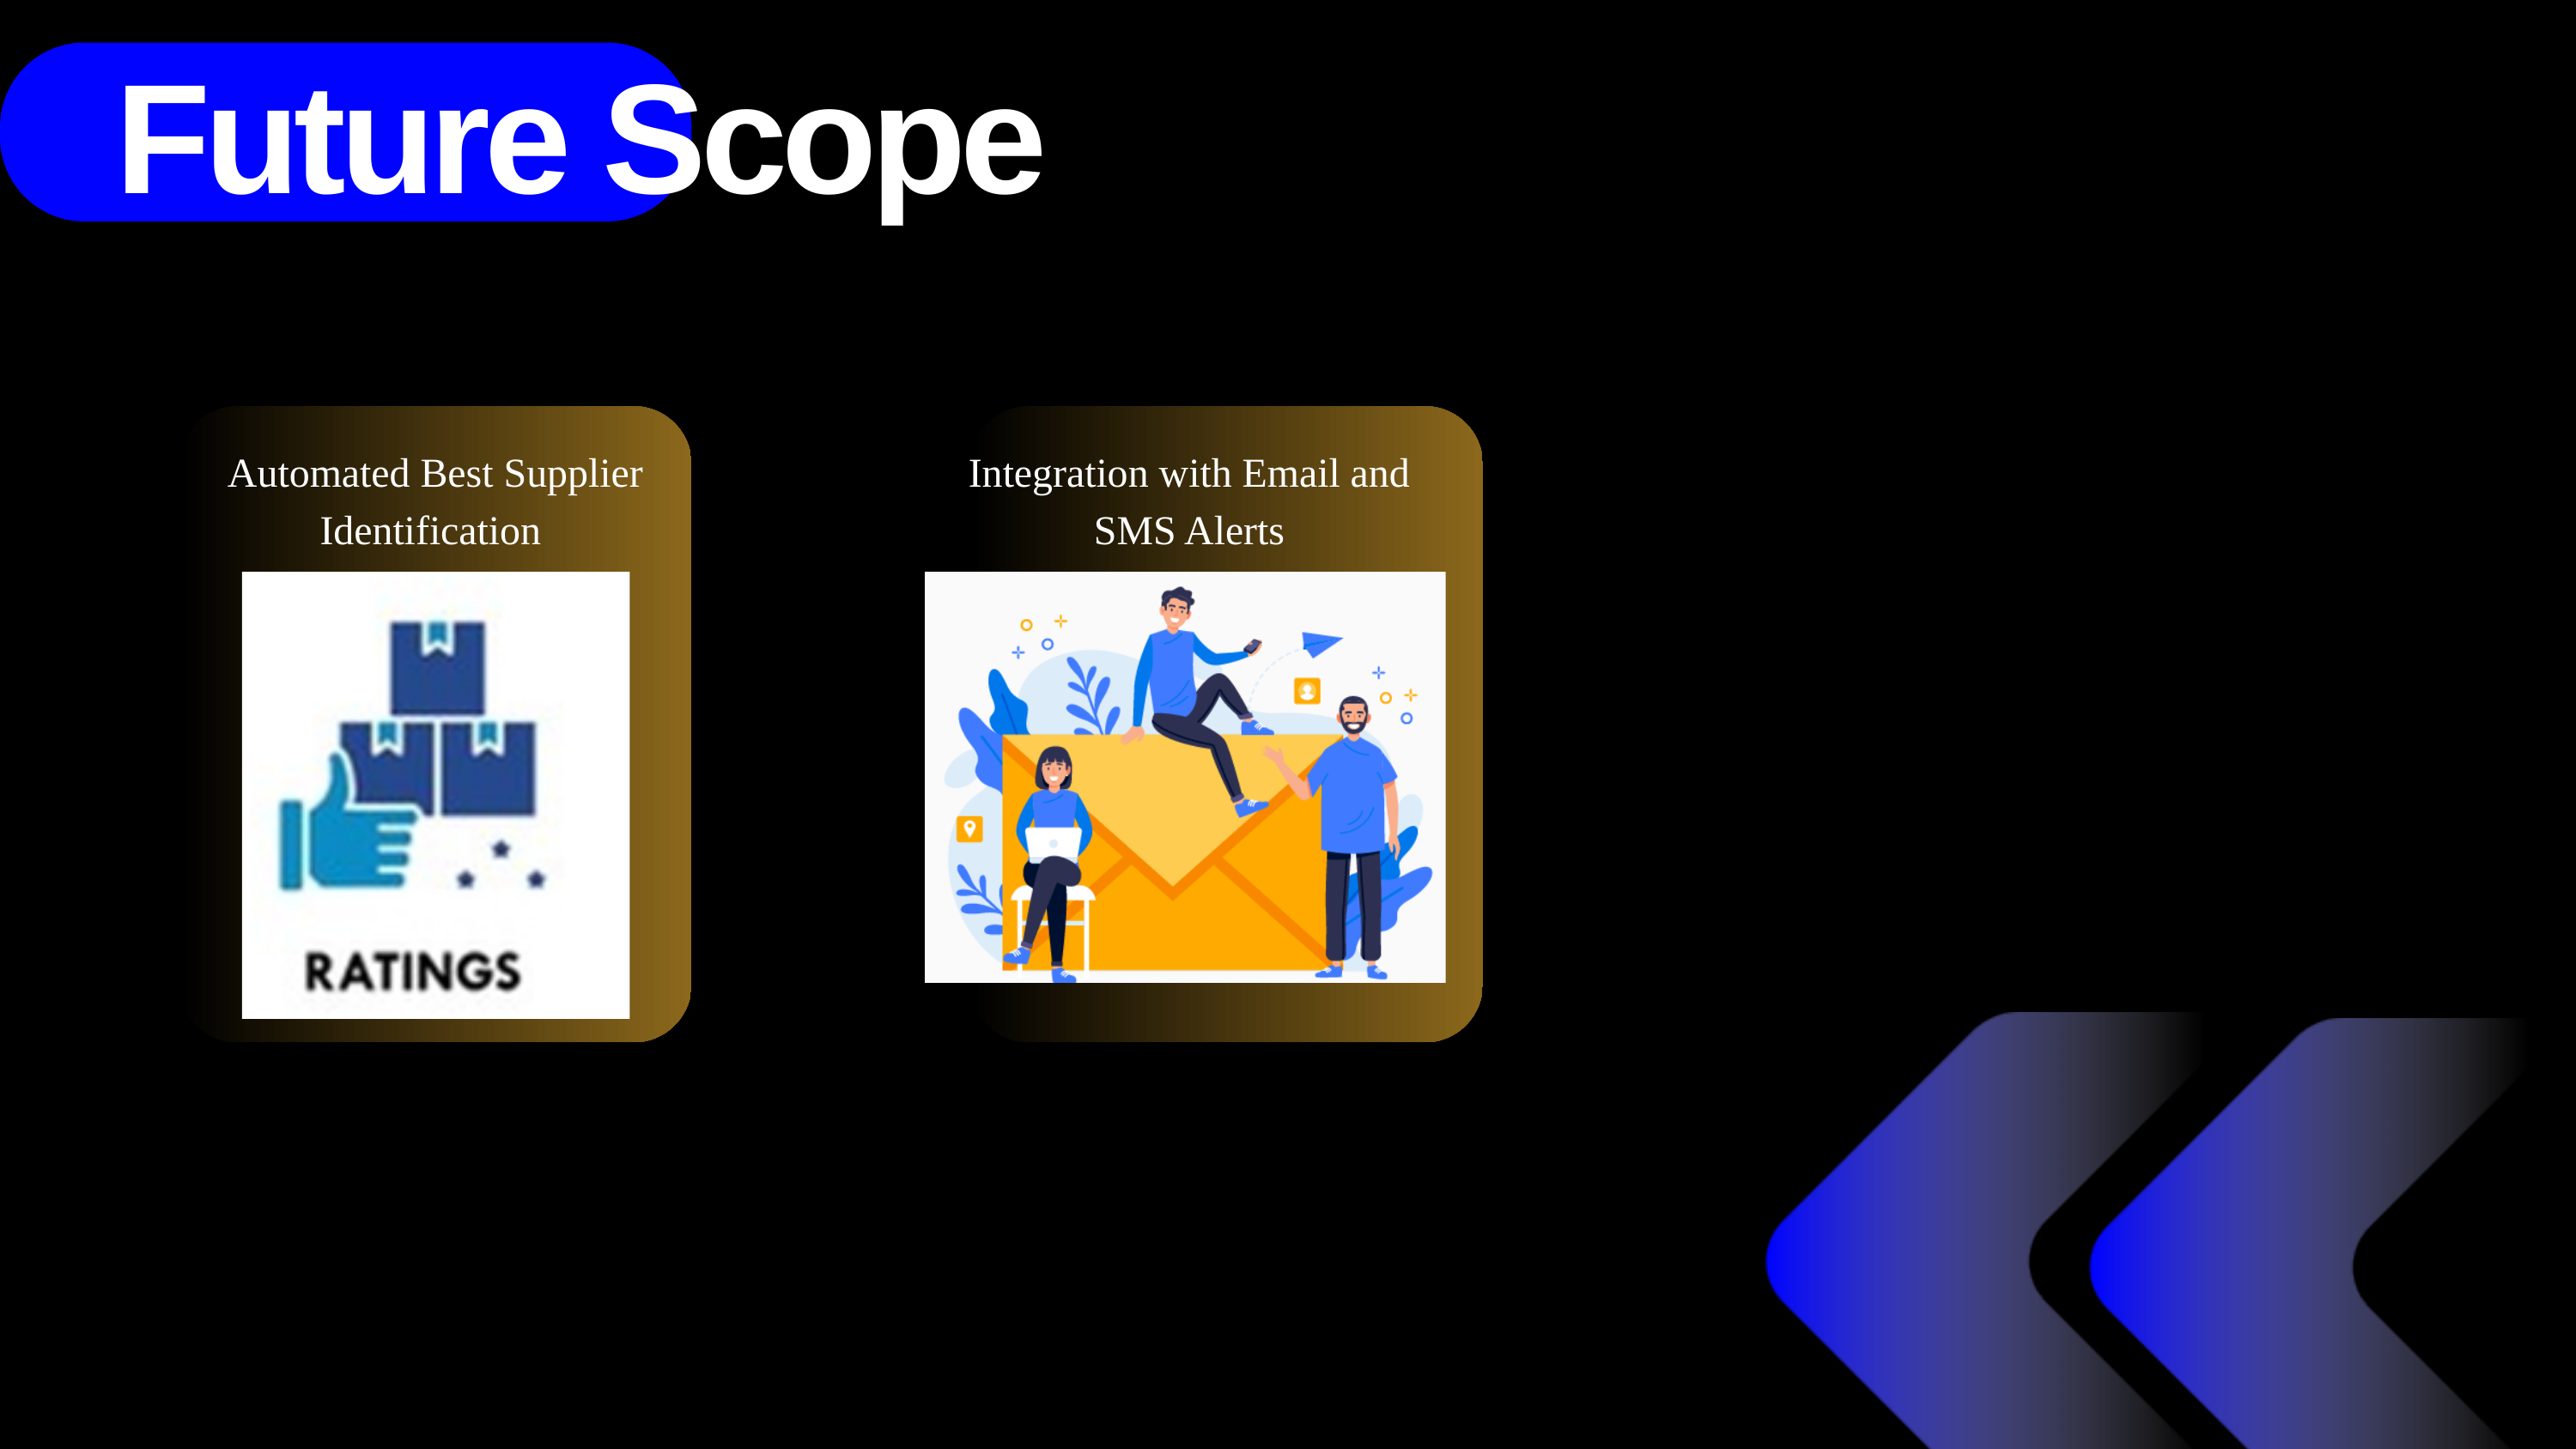

Future Scope

Automated Best Supplier Identification

Integration with Email and SMS Alerts